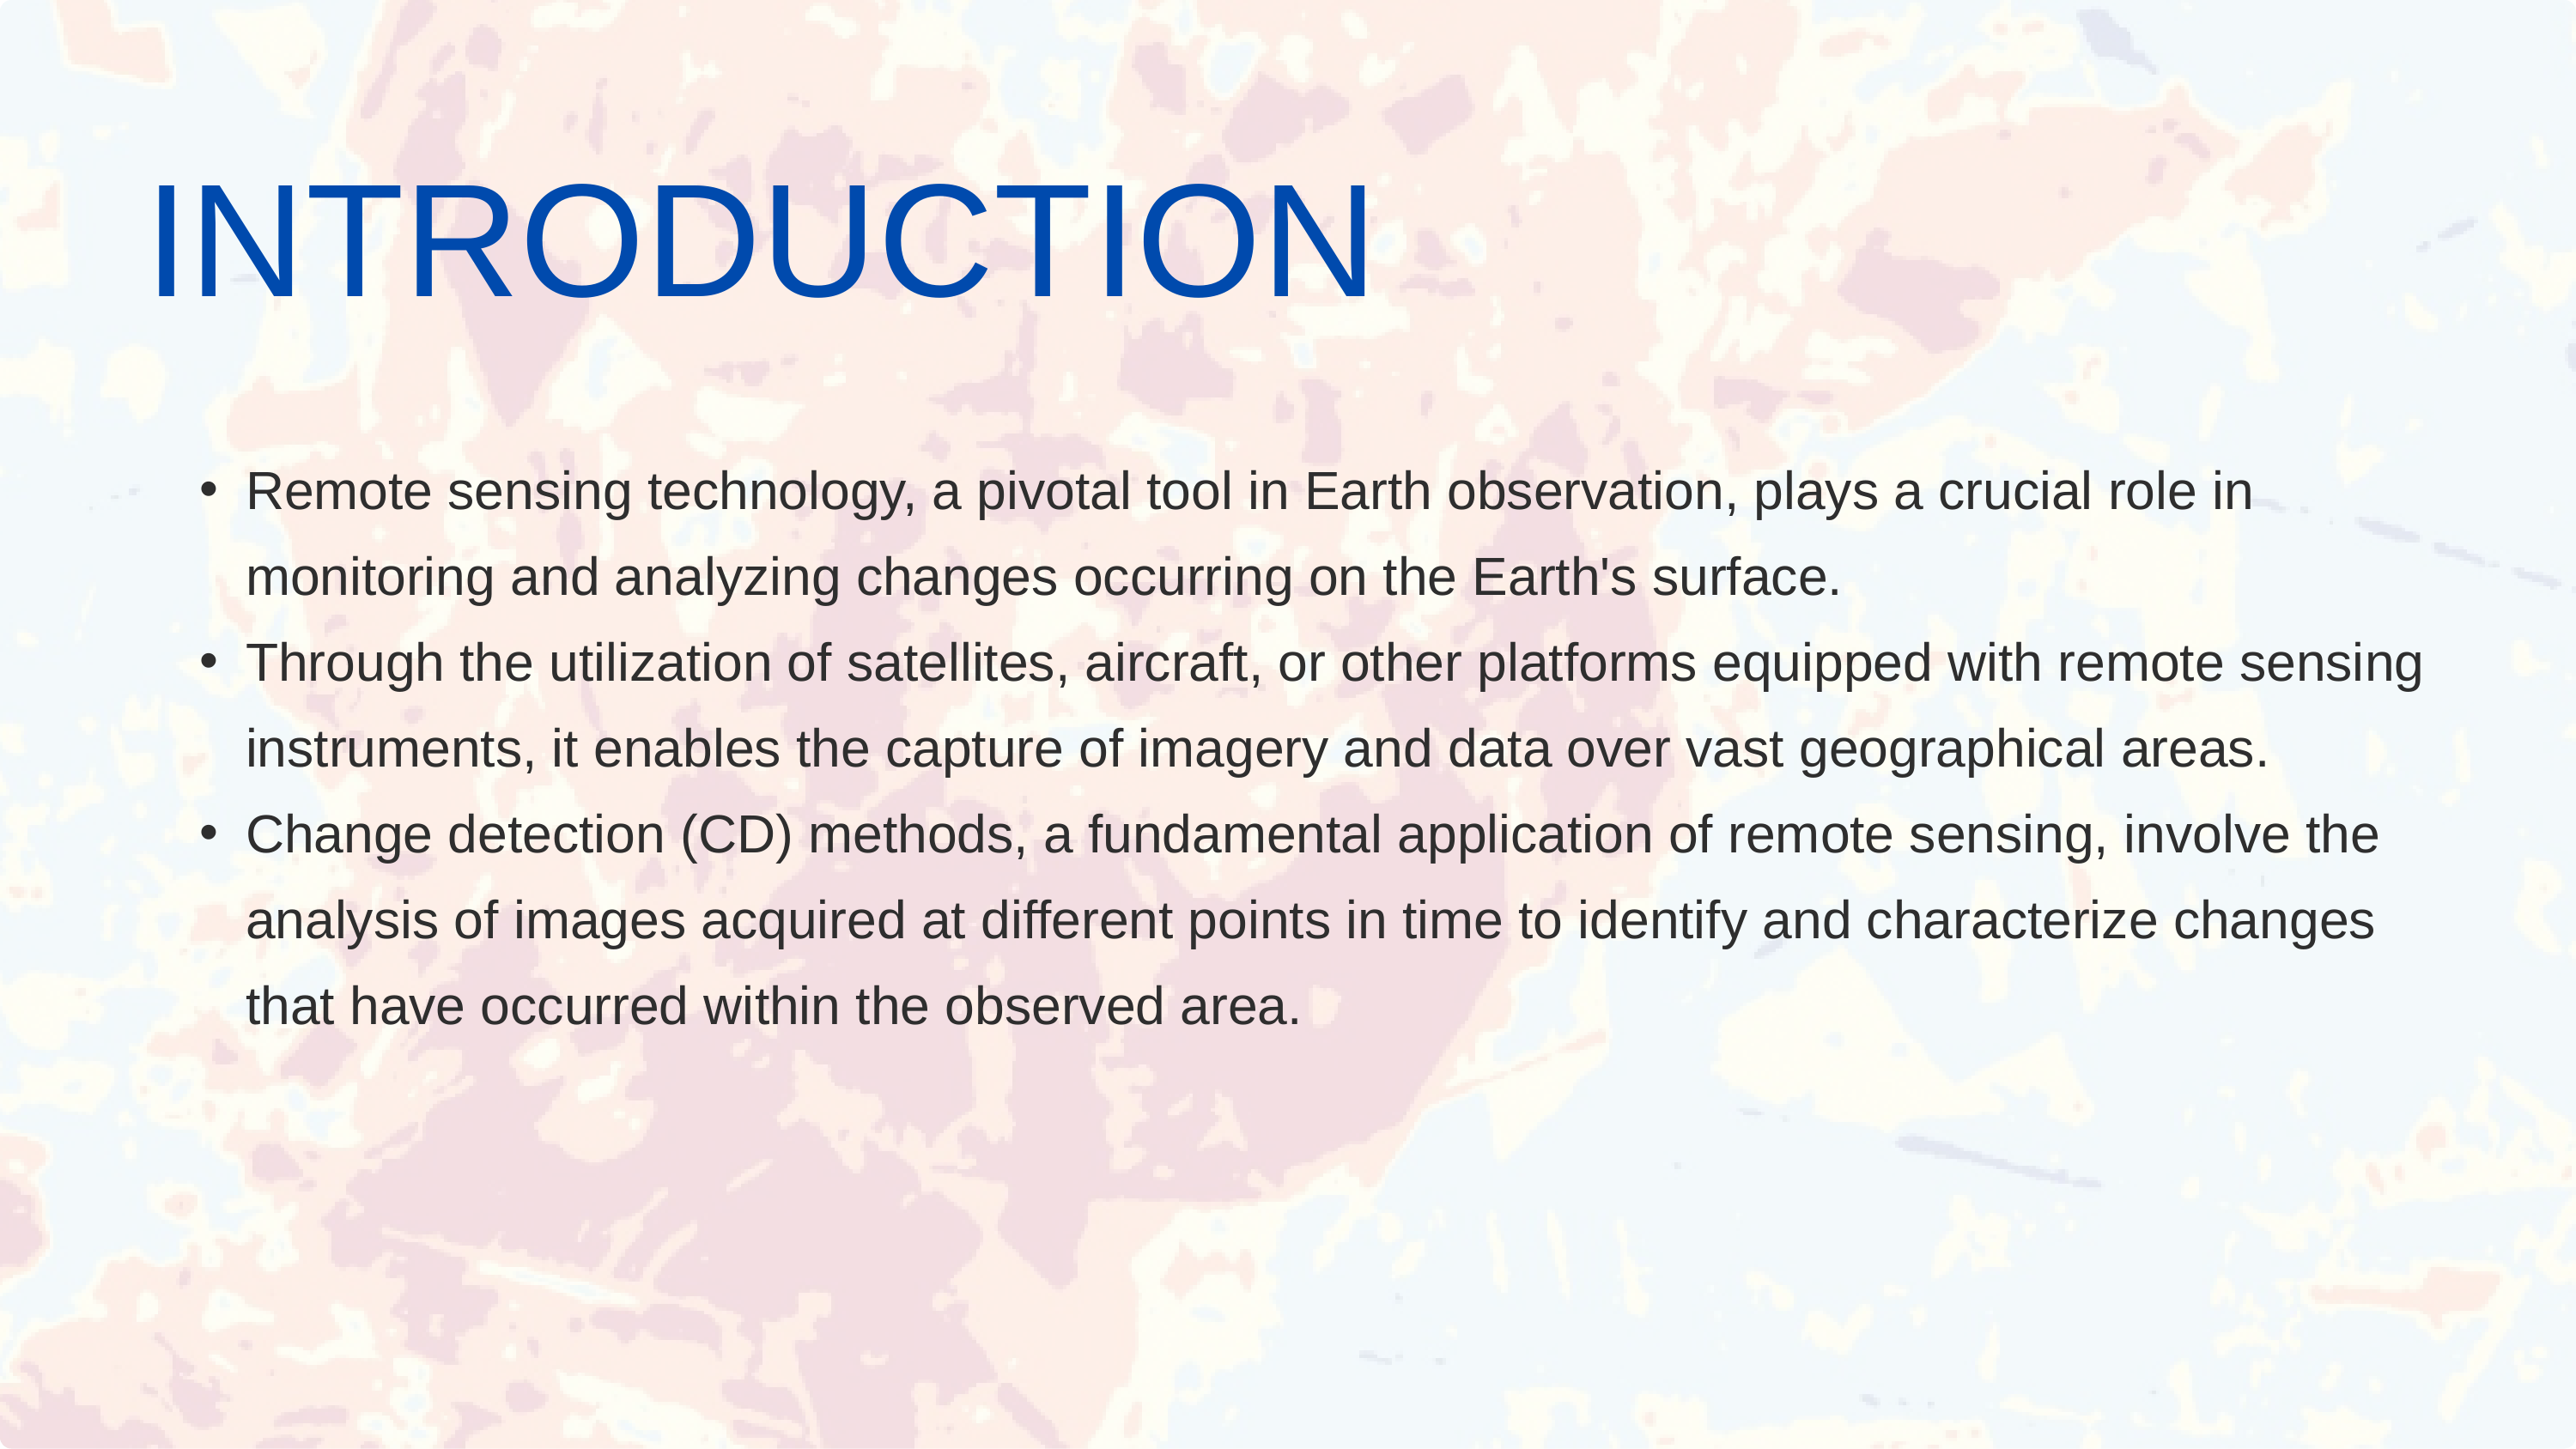

INTRODUCTION
Remote sensing technology, a pivotal tool in Earth observation, plays a crucial role in monitoring and analyzing changes occurring on the Earth's surface.
Through the utilization of satellites, aircraft, or other platforms equipped with remote sensing instruments, it enables the capture of imagery and data over vast geographical areas.
Change detection (CD) methods, a fundamental application of remote sensing, involve the analysis of images acquired at different points in time to identify and characterize changes that have occurred within the observed area.